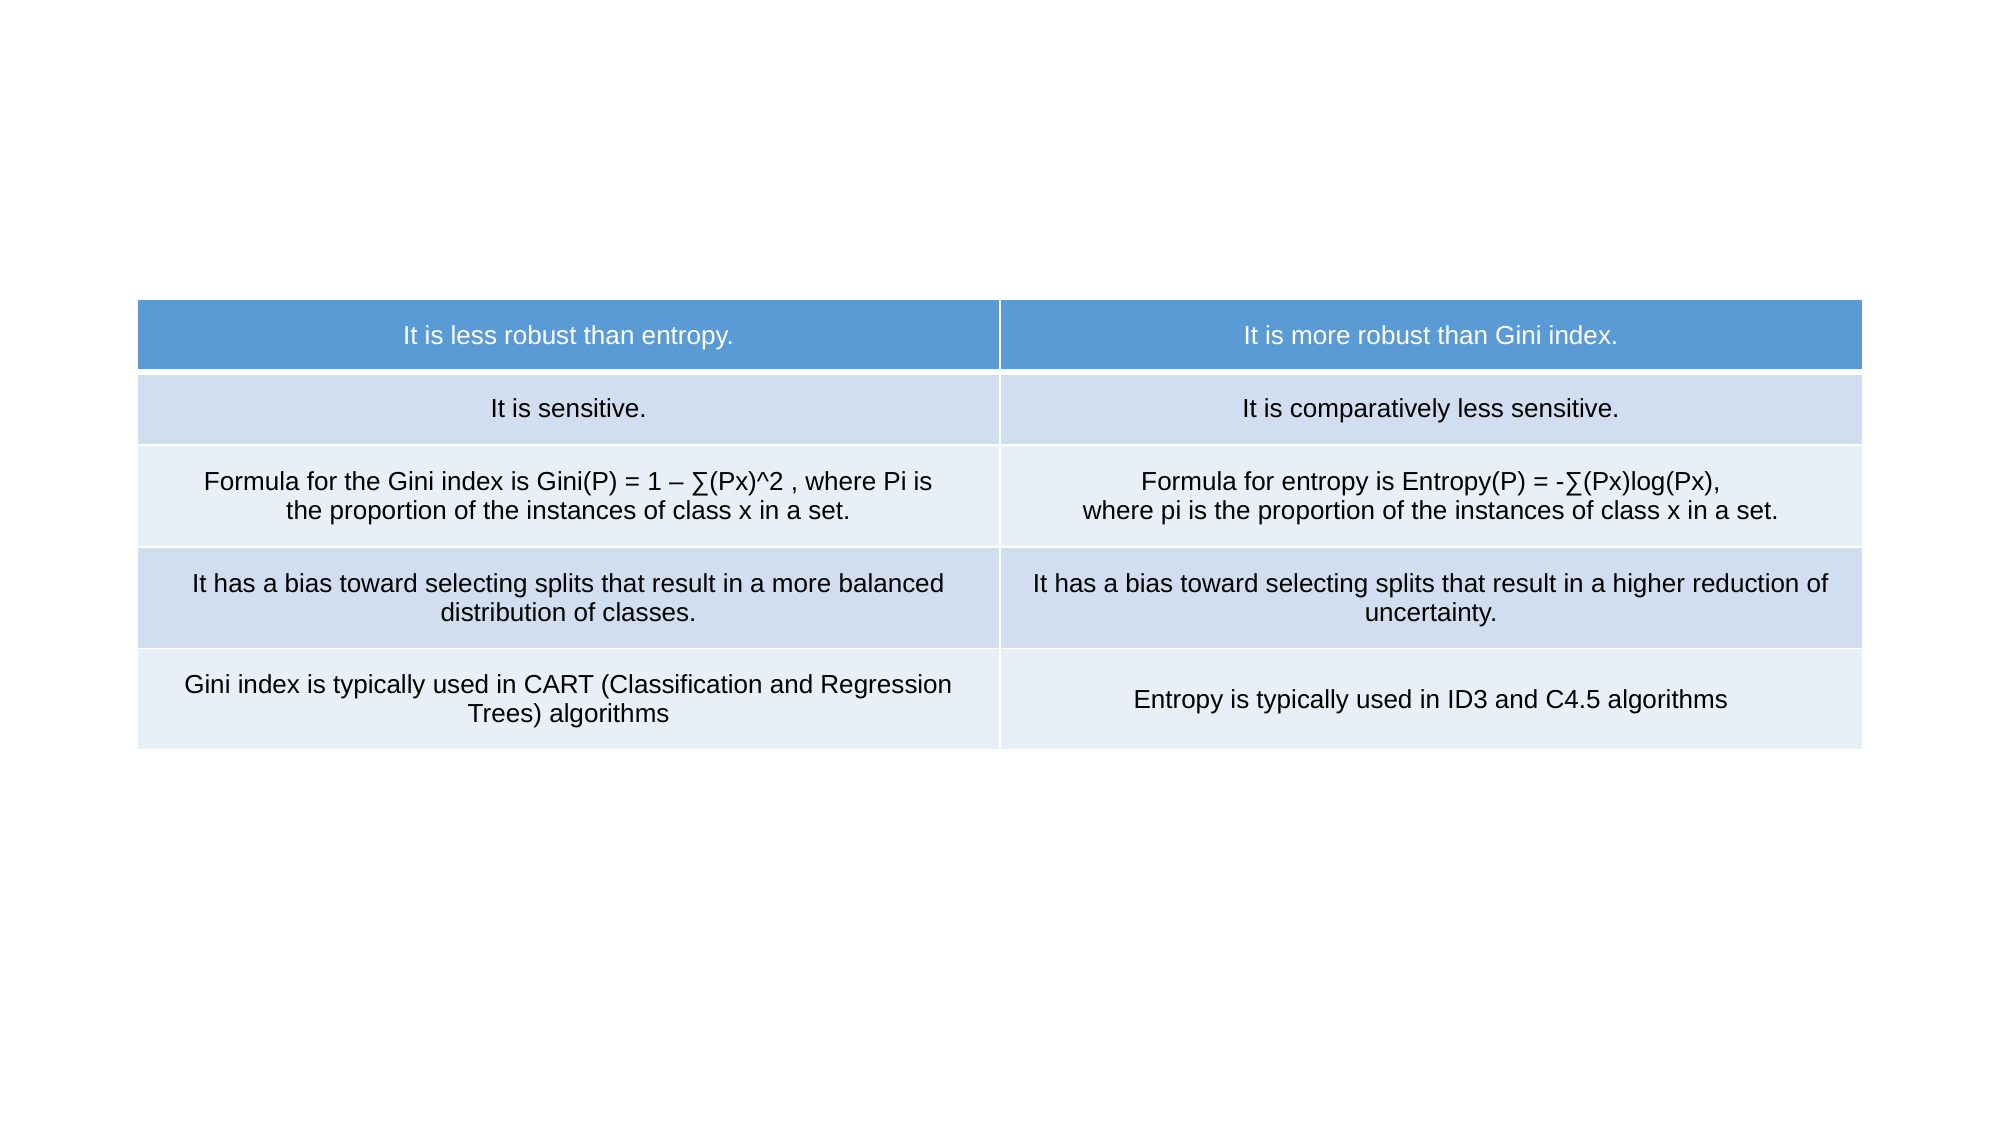

#
| It is less robust than entropy. | It is more robust than Gini index. |
| --- | --- |
| It is sensitive. | It is comparatively less sensitive. |
| Formula for the Gini index is Gini(P) = 1 – ∑(Px)^2 , where Pi is the proportion of the instances of class x in a set. | Formula for entropy is Entropy(P) = -∑(Px)log(Px), where pi is the proportion of the instances of class x in a set. |
| It has a bias toward selecting splits that result in a more balanced distribution of classes. | It has a bias toward selecting splits that result in a higher reduction of uncertainty. |
| Gini index is typically used in CART (Classification and Regression Trees) algorithms | Entropy is typically used in ID3 and C4.5 algorithms |